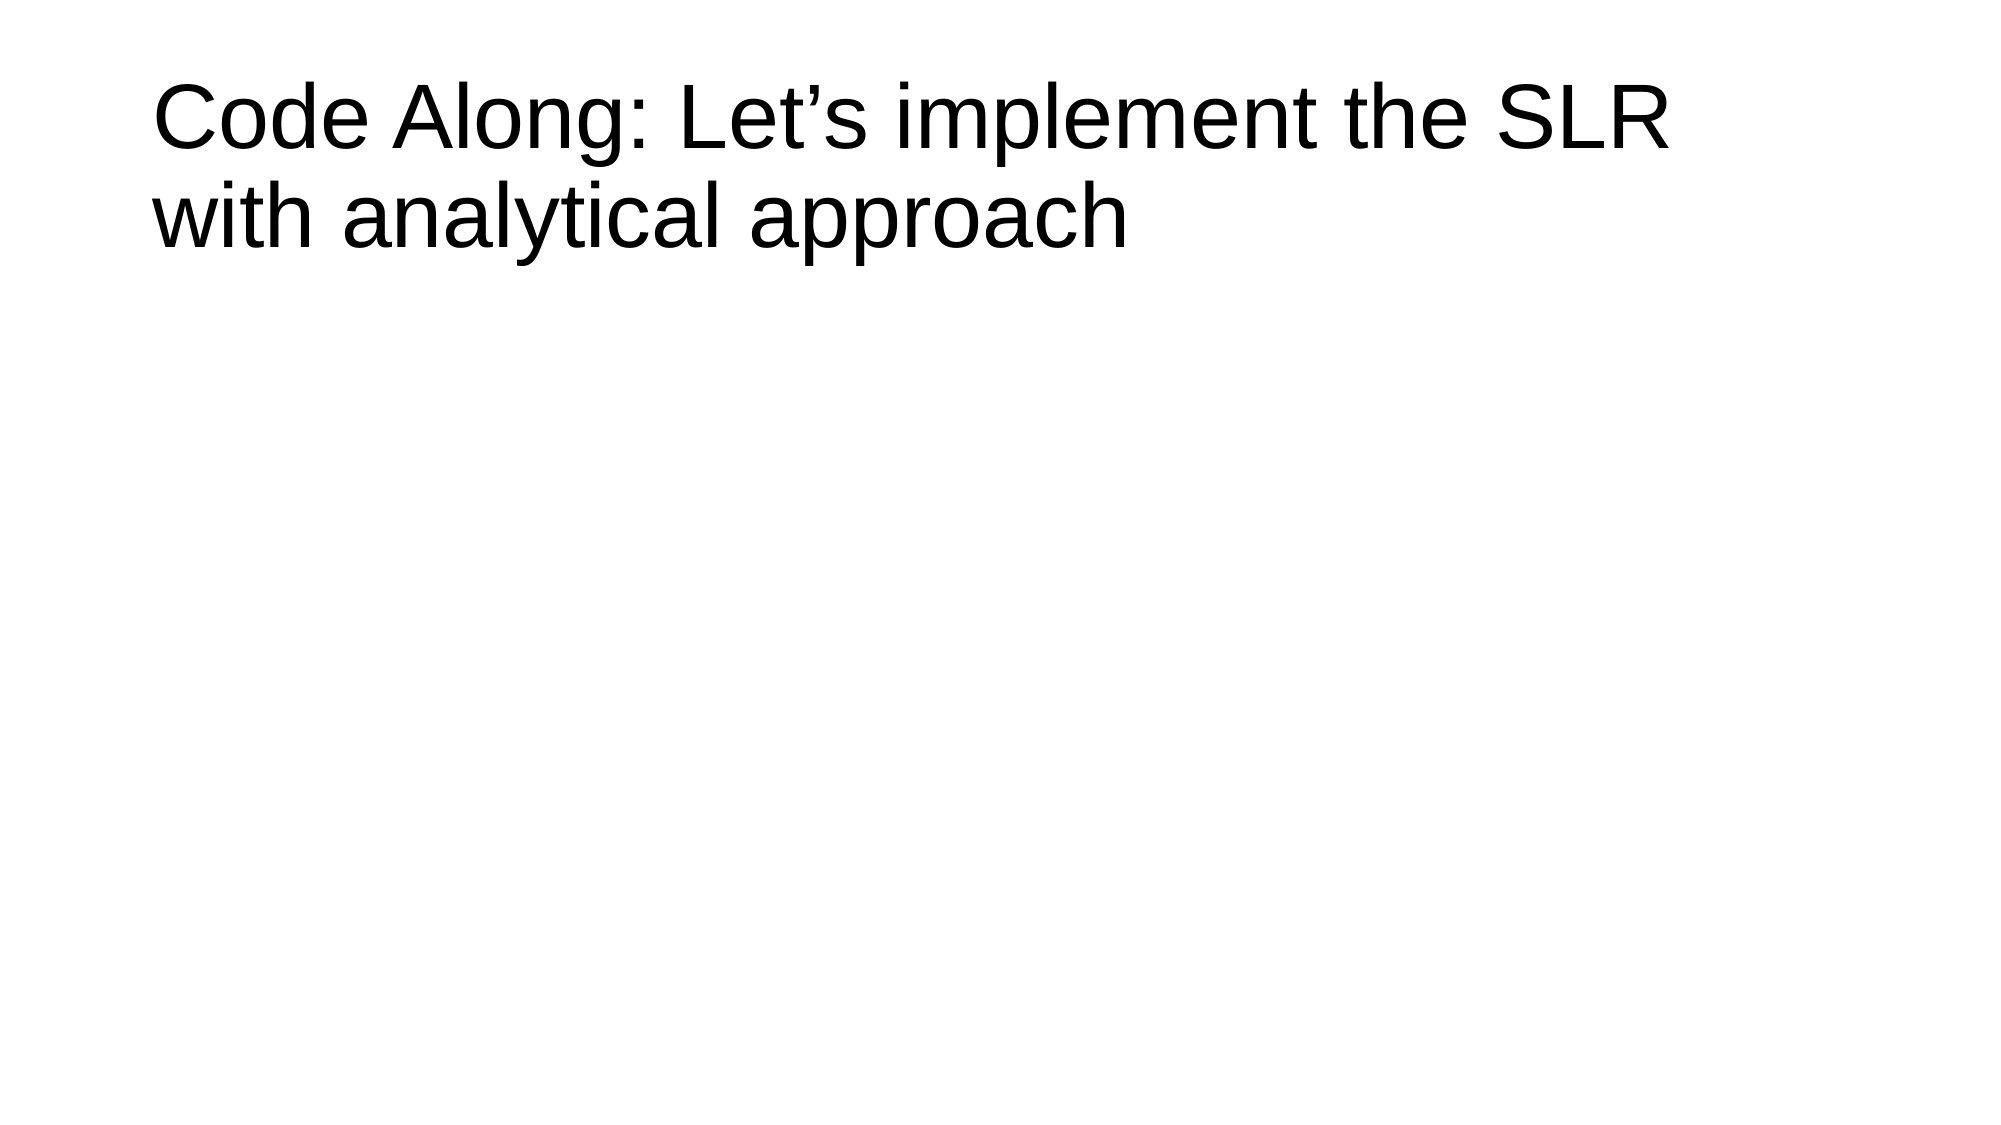

# Code Along: Let’s implement the SLR with analytical approach